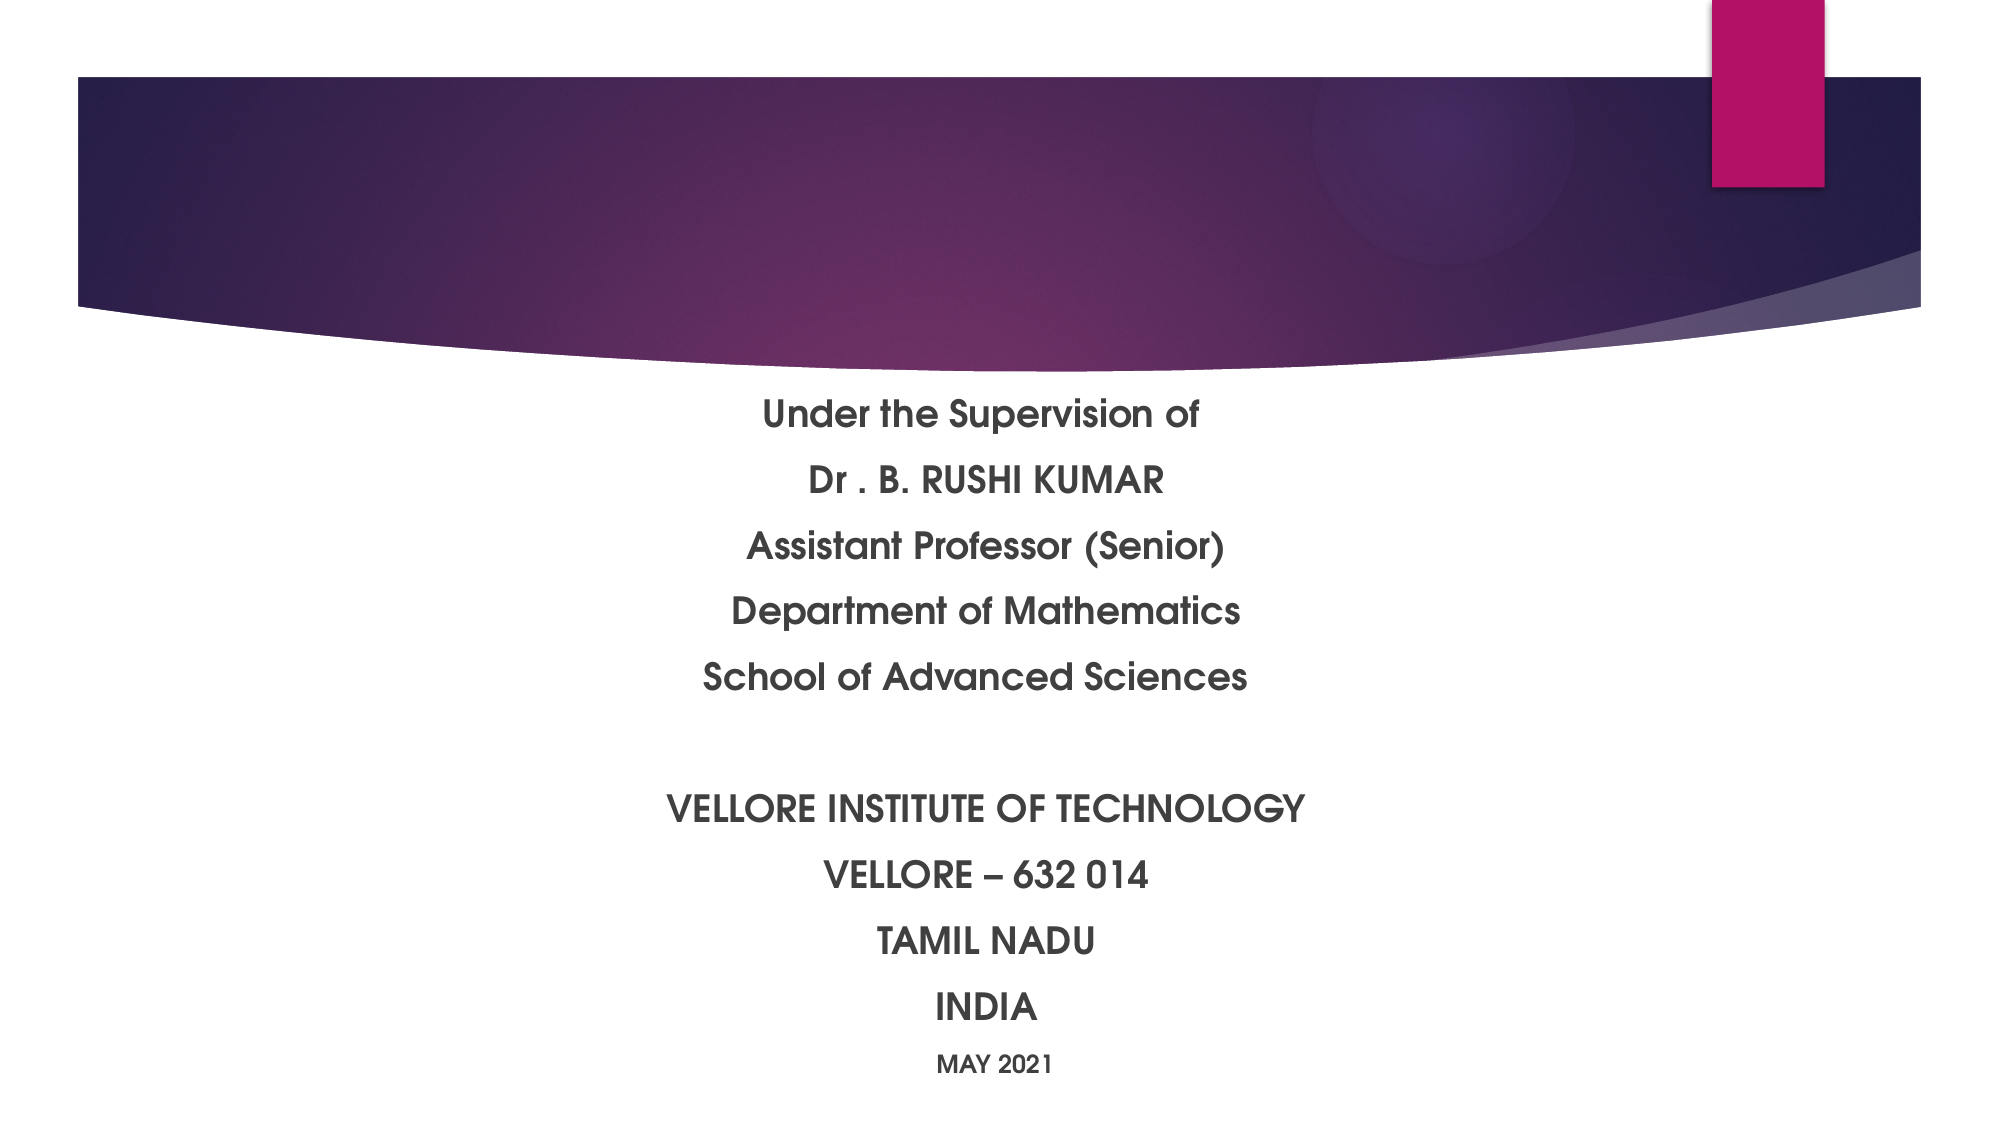

Under the Supervision of
Dr . B. RUSHI KUMAR
Assistant Professor (Senior)
Department of Mathematics
School of Advanced Sciences

VELLORE INSTITUTE OF TECHNOLOGY
VELLORE – 632 014
TAMIL NADU
INDIA
  MAY 2021